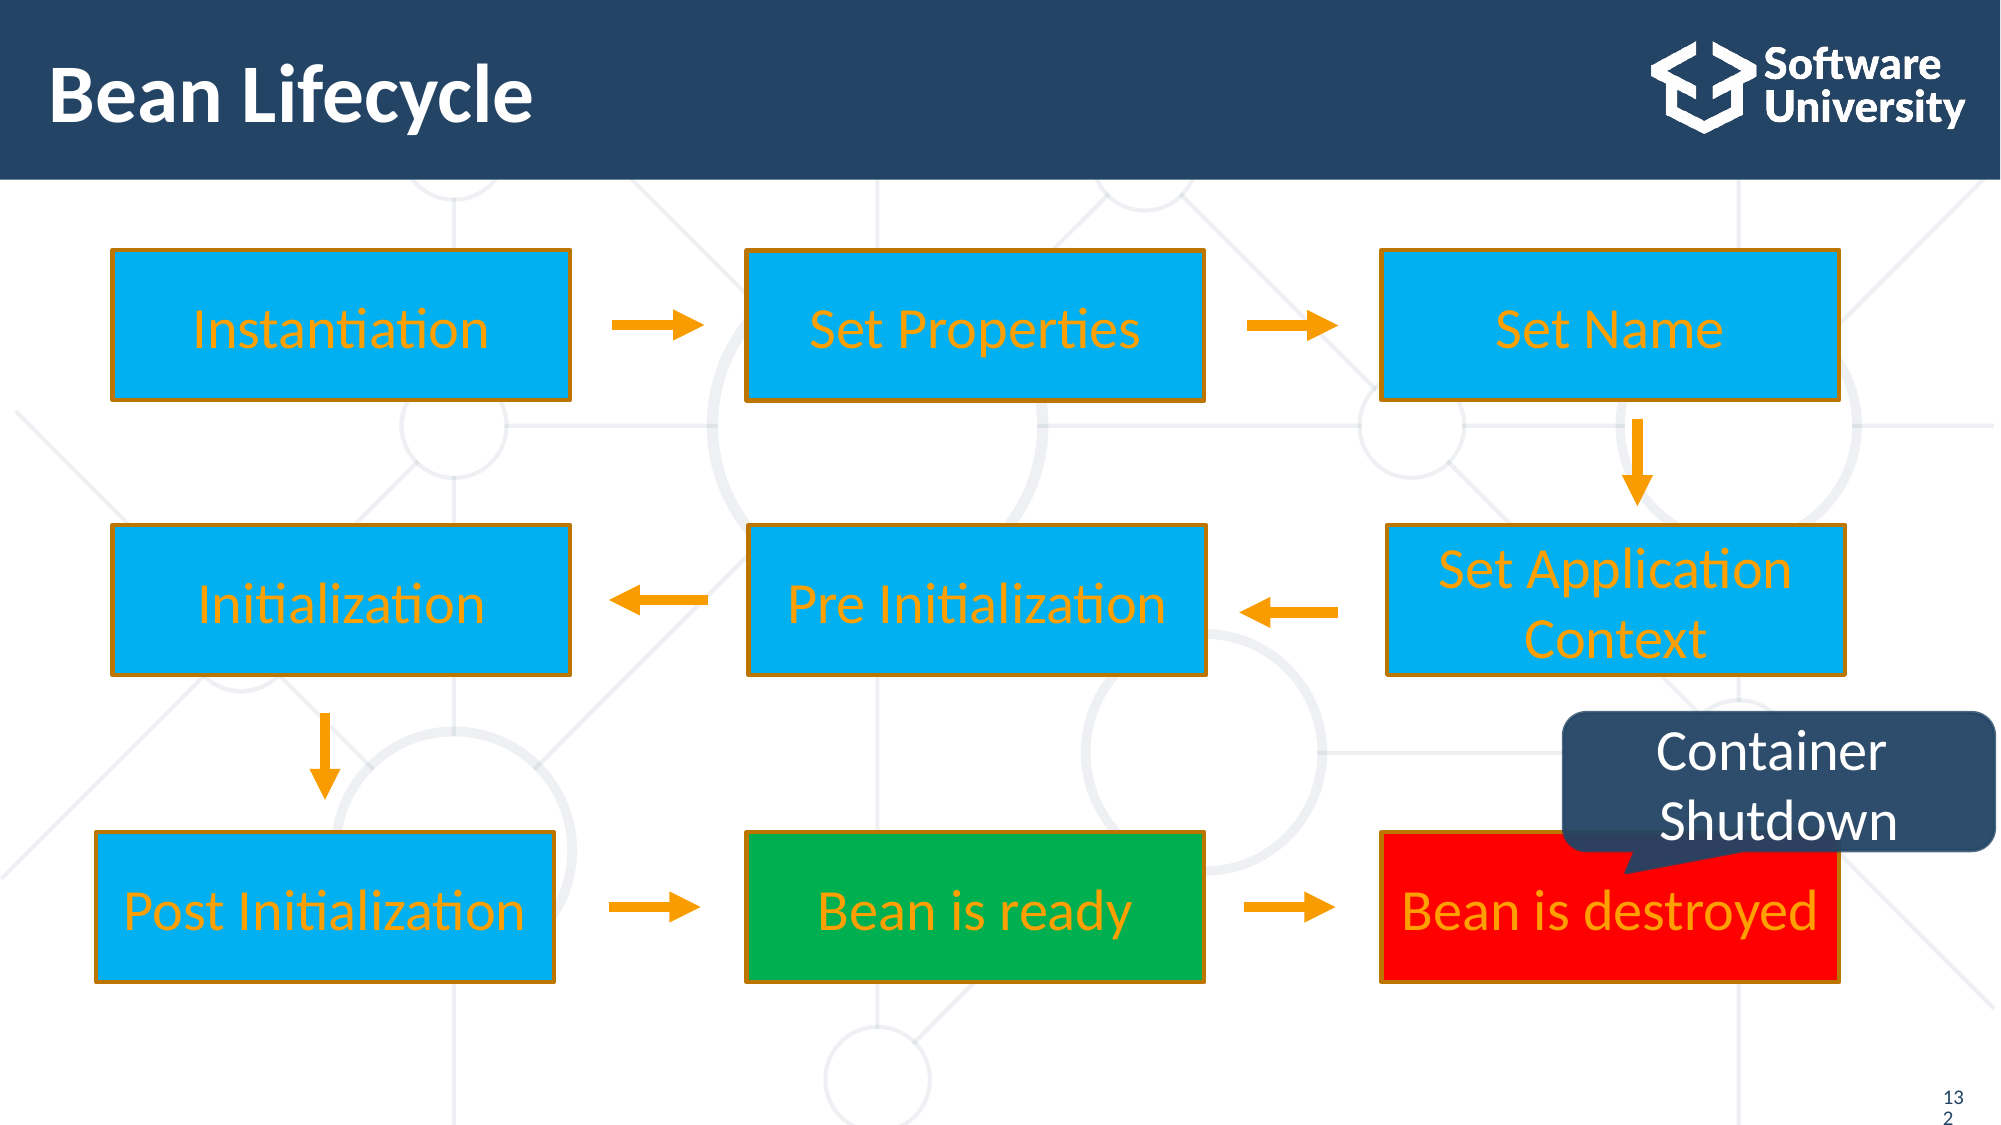

# Bean Lifecycle
Instantiation
Set Name
Set Properties
Initialization
Pre Initialization
Set Application Context
Container  Shutdown
Post Initialization
Bean is ready
Bean is destroyed
132